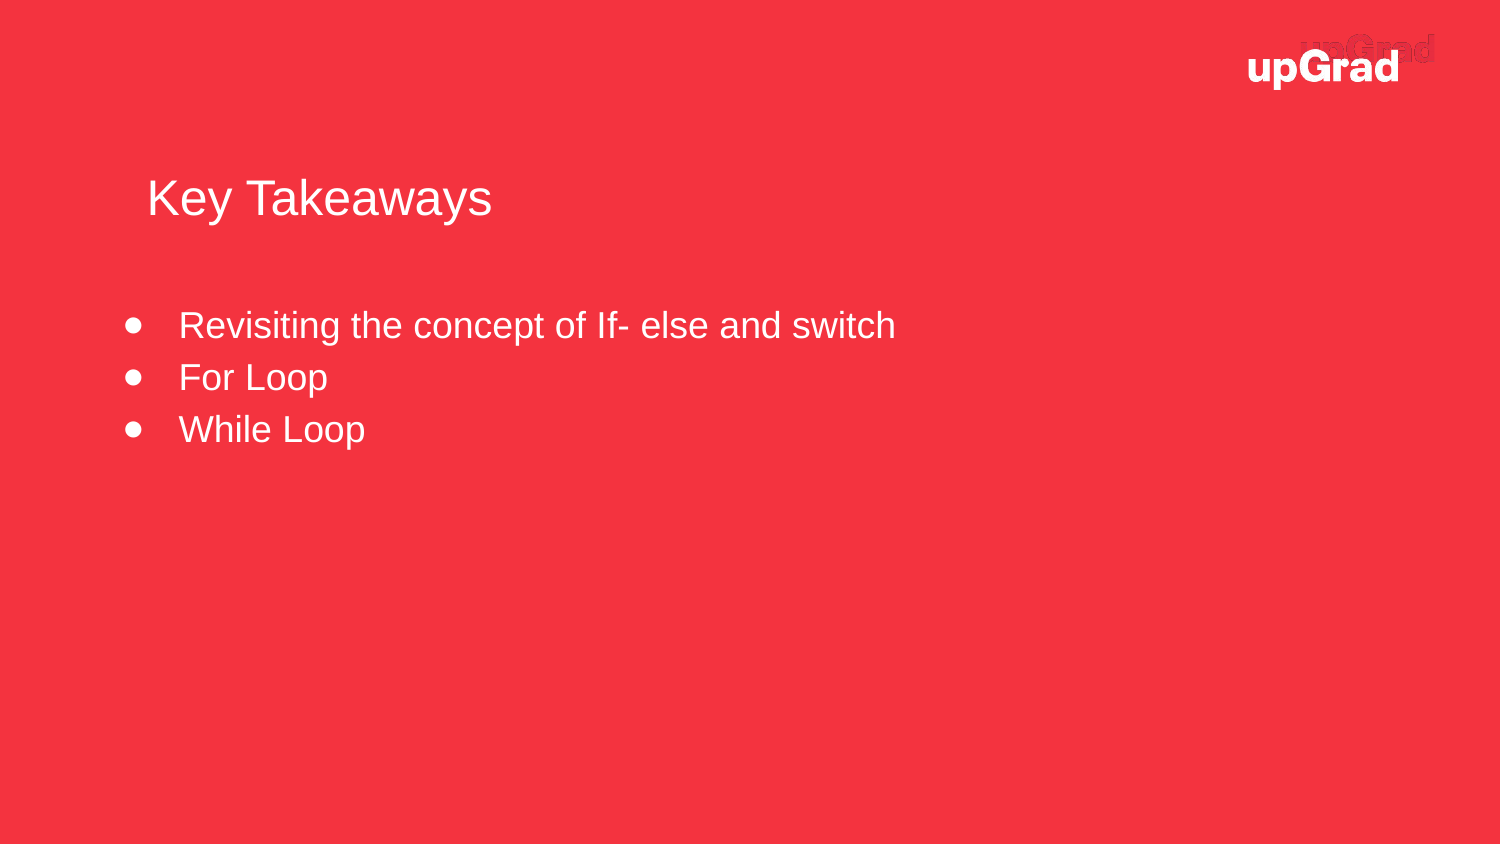

Key Takeaways
Revisiting the concept of If- else and switch
For Loop
While Loop